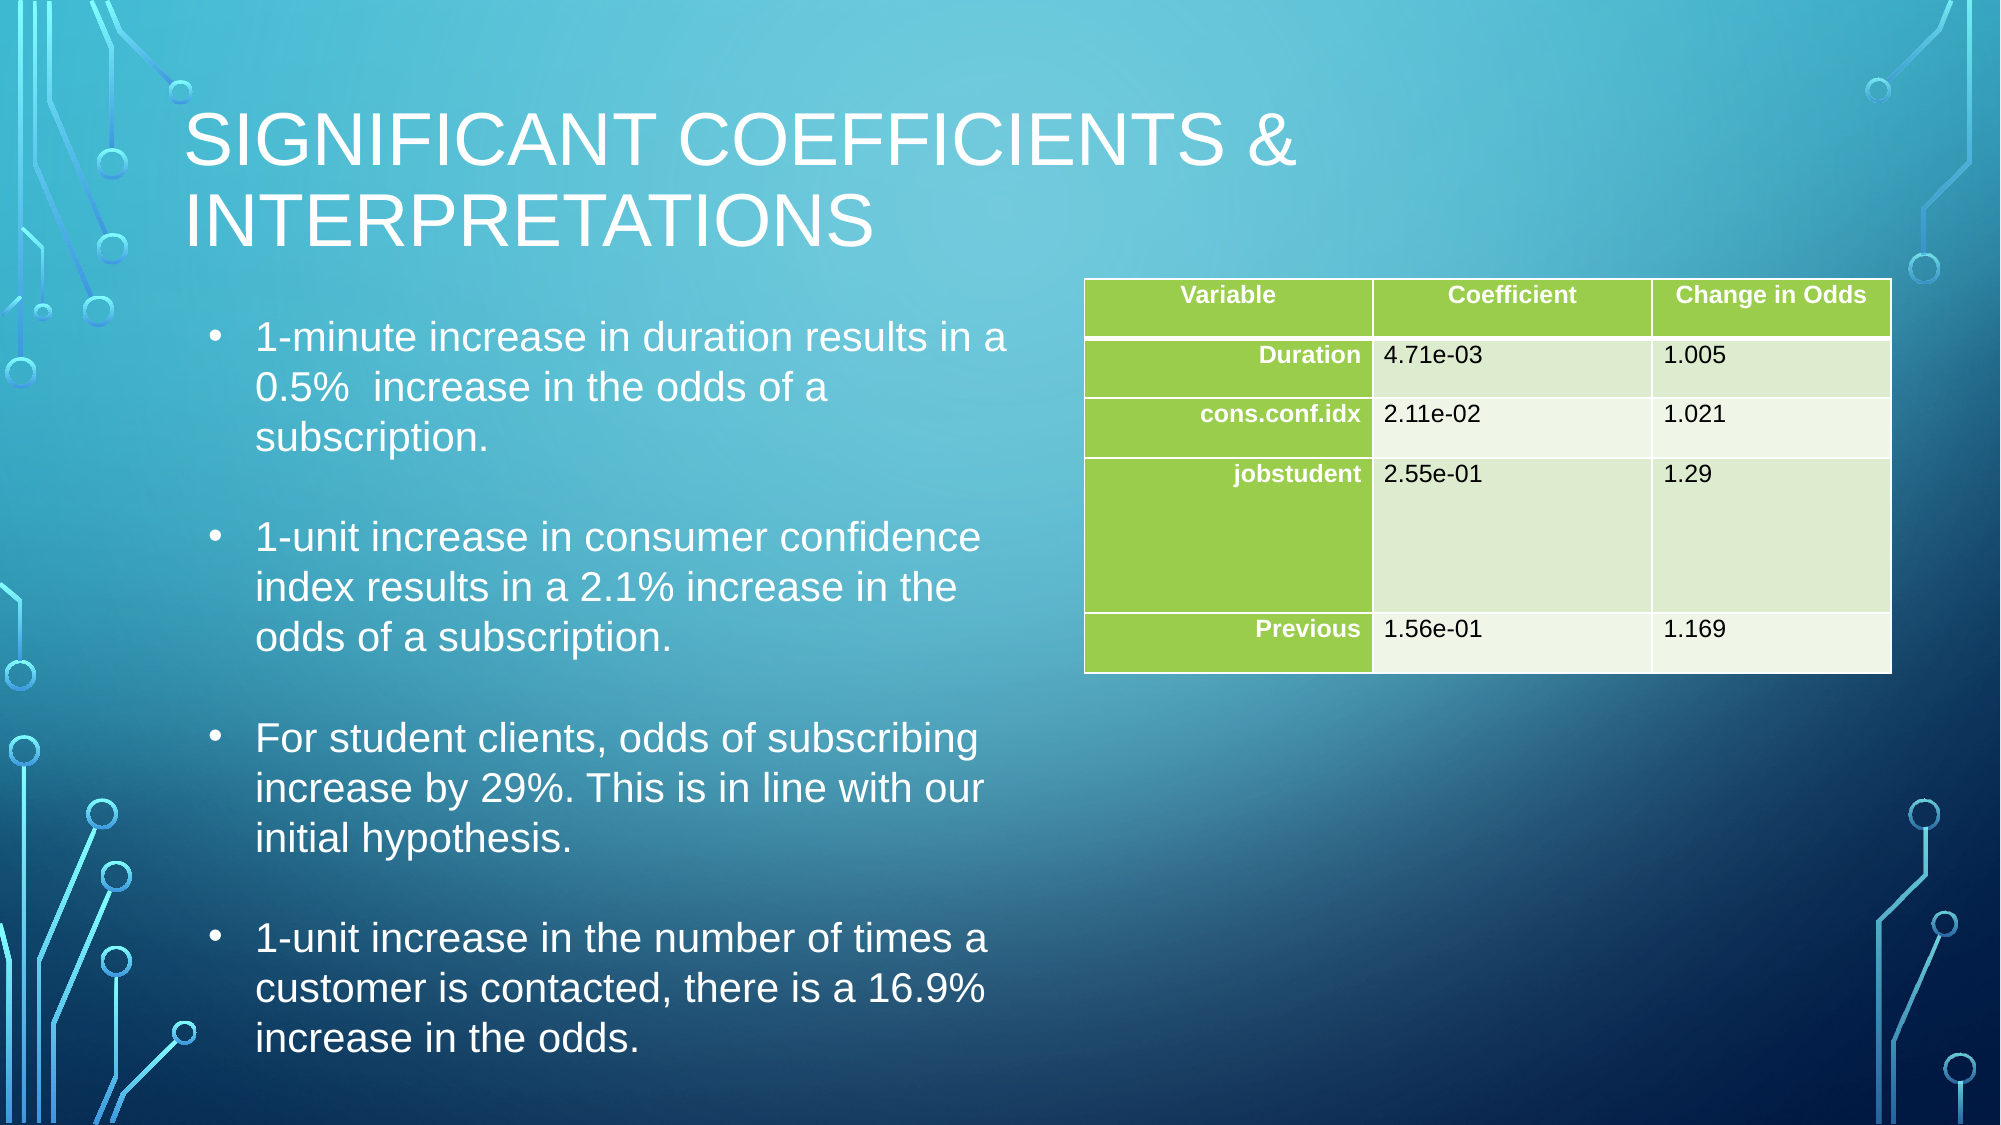

# Significant coefficients & interpretations
| Variable | Coefficient | Change in Odds |
| --- | --- | --- |
| Duration | 4.71e-03 | 1.005 |
| cons.conf.idx | 2.11e-02 | 1.021 |
| jobstudent | 2.55e-01 | 1.29 |
| Previous | 1.56e-01 | 1.169 |
1-minute increase in duration results in a 0.5%  increase in the odds of a subscription.

1-unit increase in consumer confidence index results in a 2.1% increase in the odds of a subscription.

For student clients, odds of subscribing increase by 29%. This is in line with our initial hypothesis.

1-unit increase in the number of times a customer is contacted, there is a 16.9% increase in the odds.